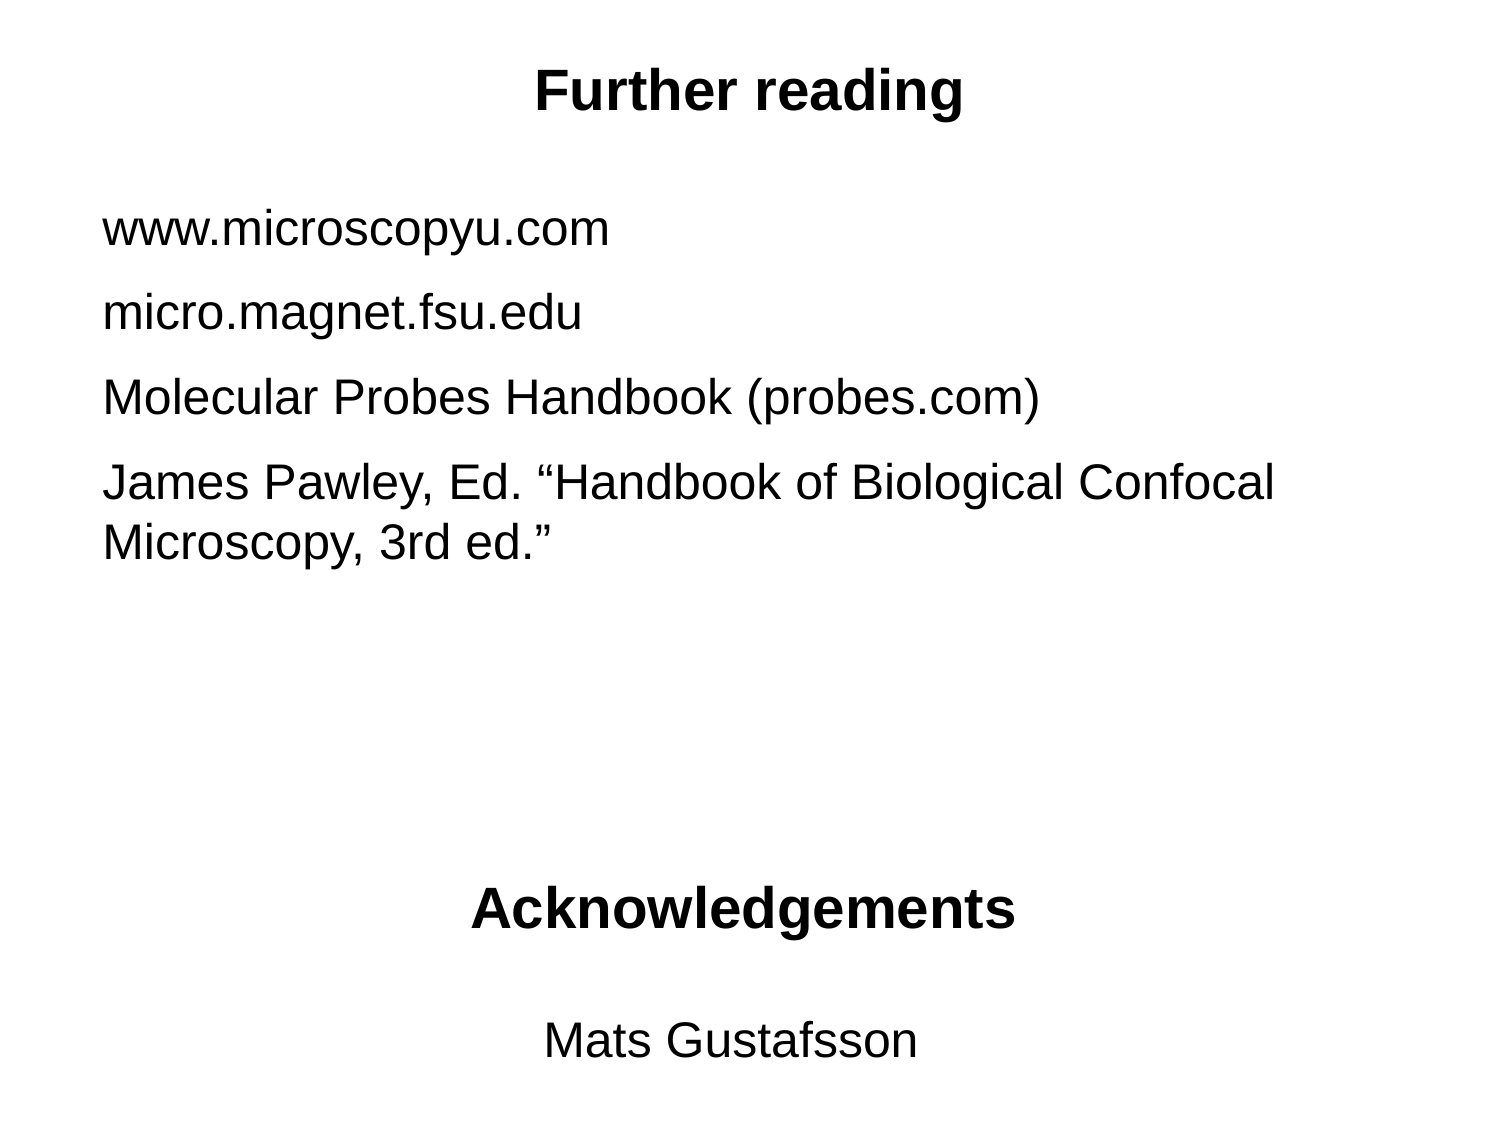

# Further reading
www.microscopyu.com
micro.magnet.fsu.edu
Molecular Probes Handbook (probes.com)
James Pawley, Ed. “Handbook of Biological Confocal Microscopy, 3rd ed.”
Acknowledgements
Mats Gustafsson